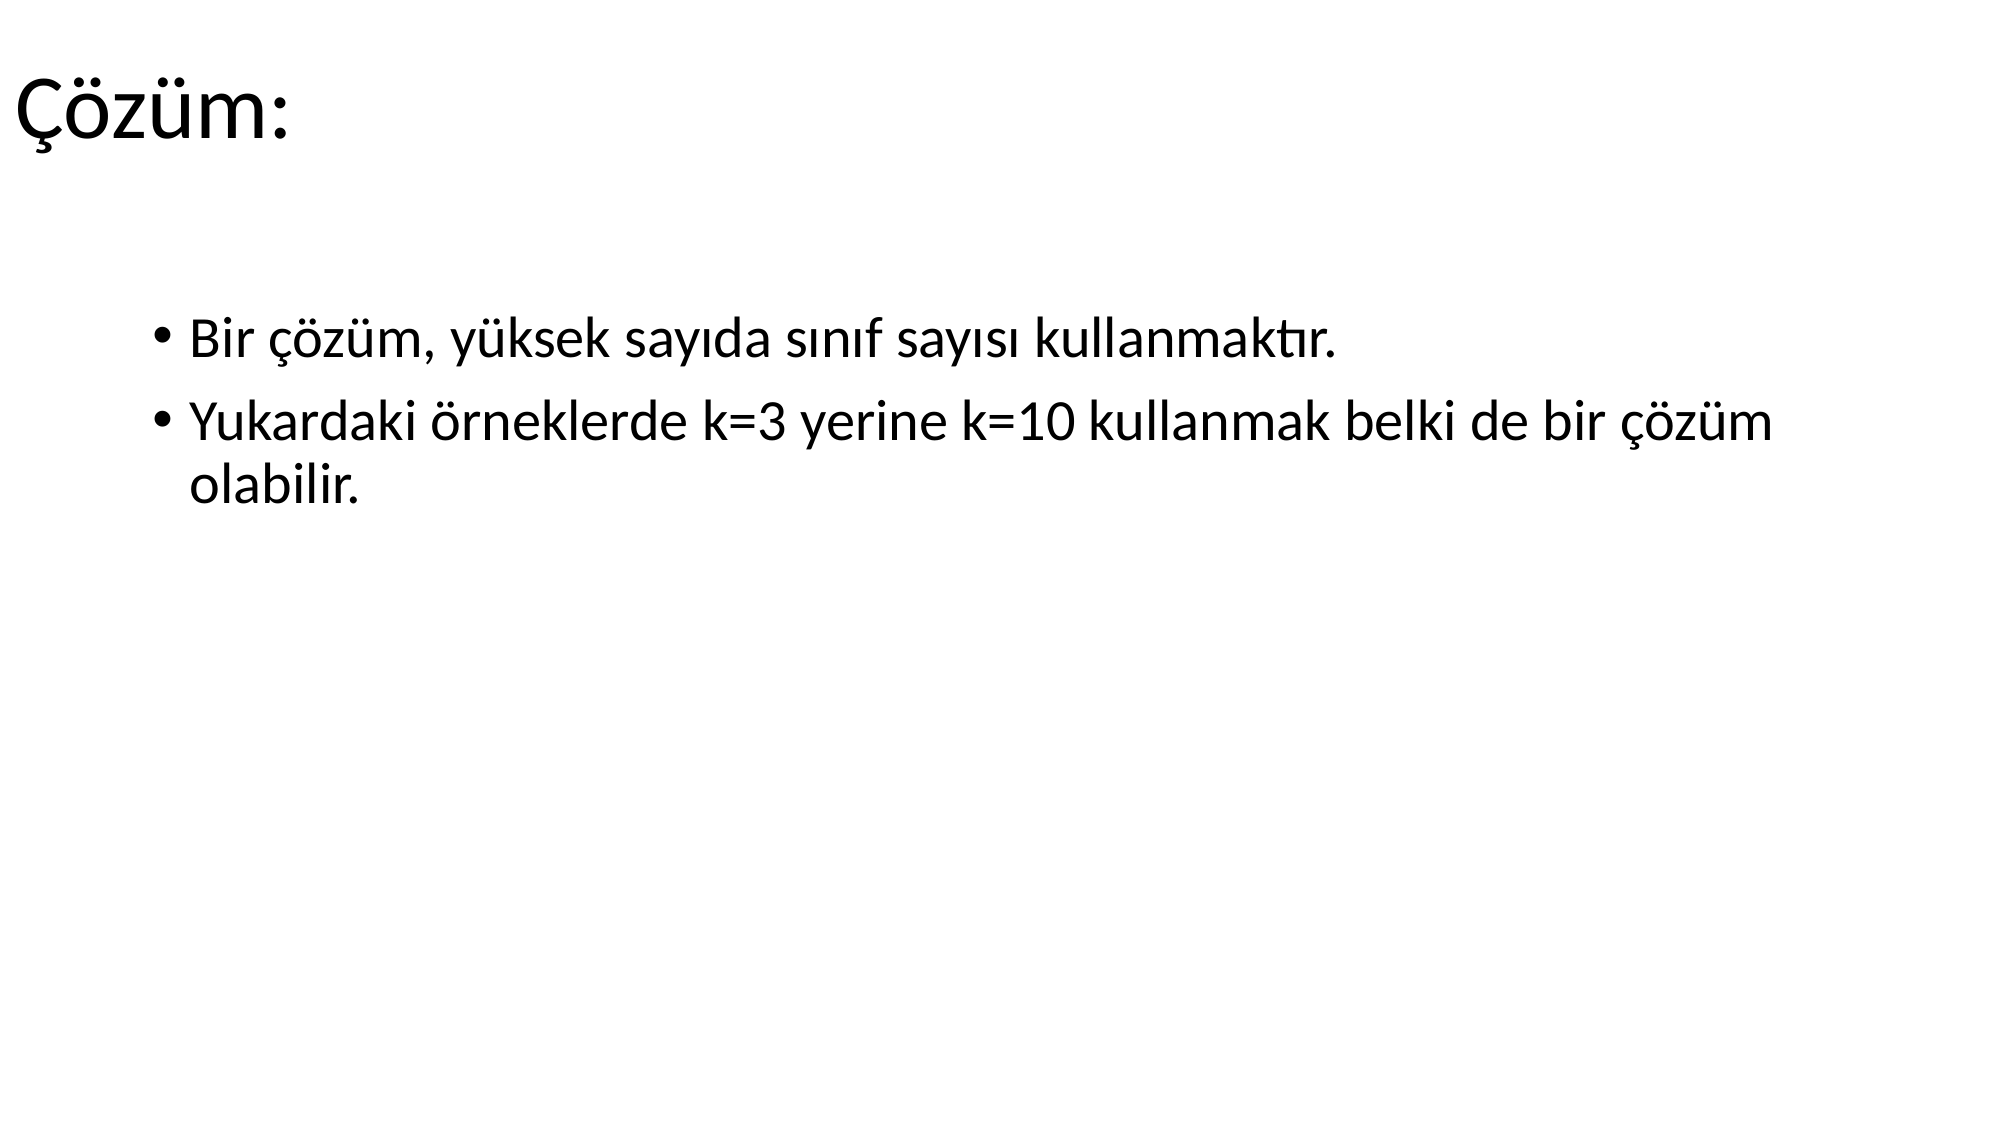

# Çözüm:
Bir çözüm, yüksek sayıda sınıf sayısı kullanmaktır.
Yukardaki örneklerde k=3 yerine k=10 kullanmak belki de bir çözüm olabilir.